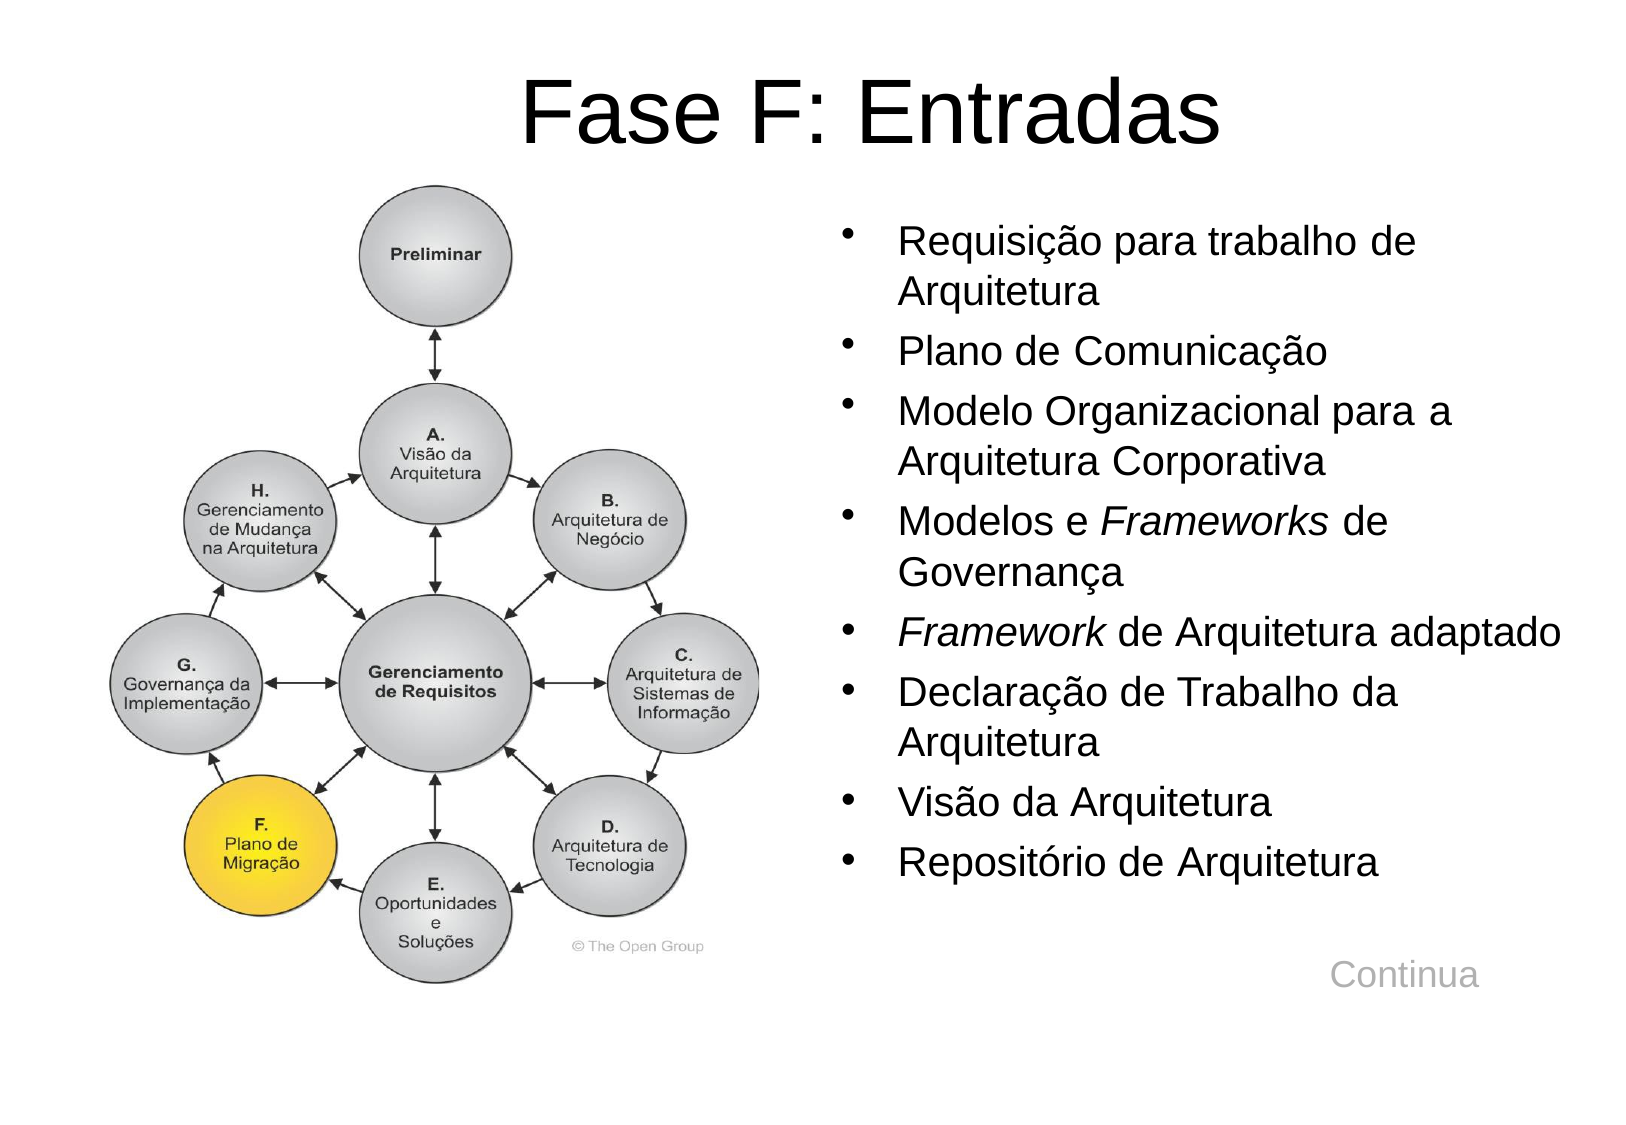

# Fase F: Entradas

Requisição para trabalho de
Arquitetura
Plano de Comunicação
Modelo Organizacional para a
Arquitetura Corporativa
Modelos e Frameworks de
Governança
Framework de Arquitetura adaptado
Declaração de Trabalho da
Arquitetura
Visão da Arquitetura
Repositório de Arquitetura

Continua